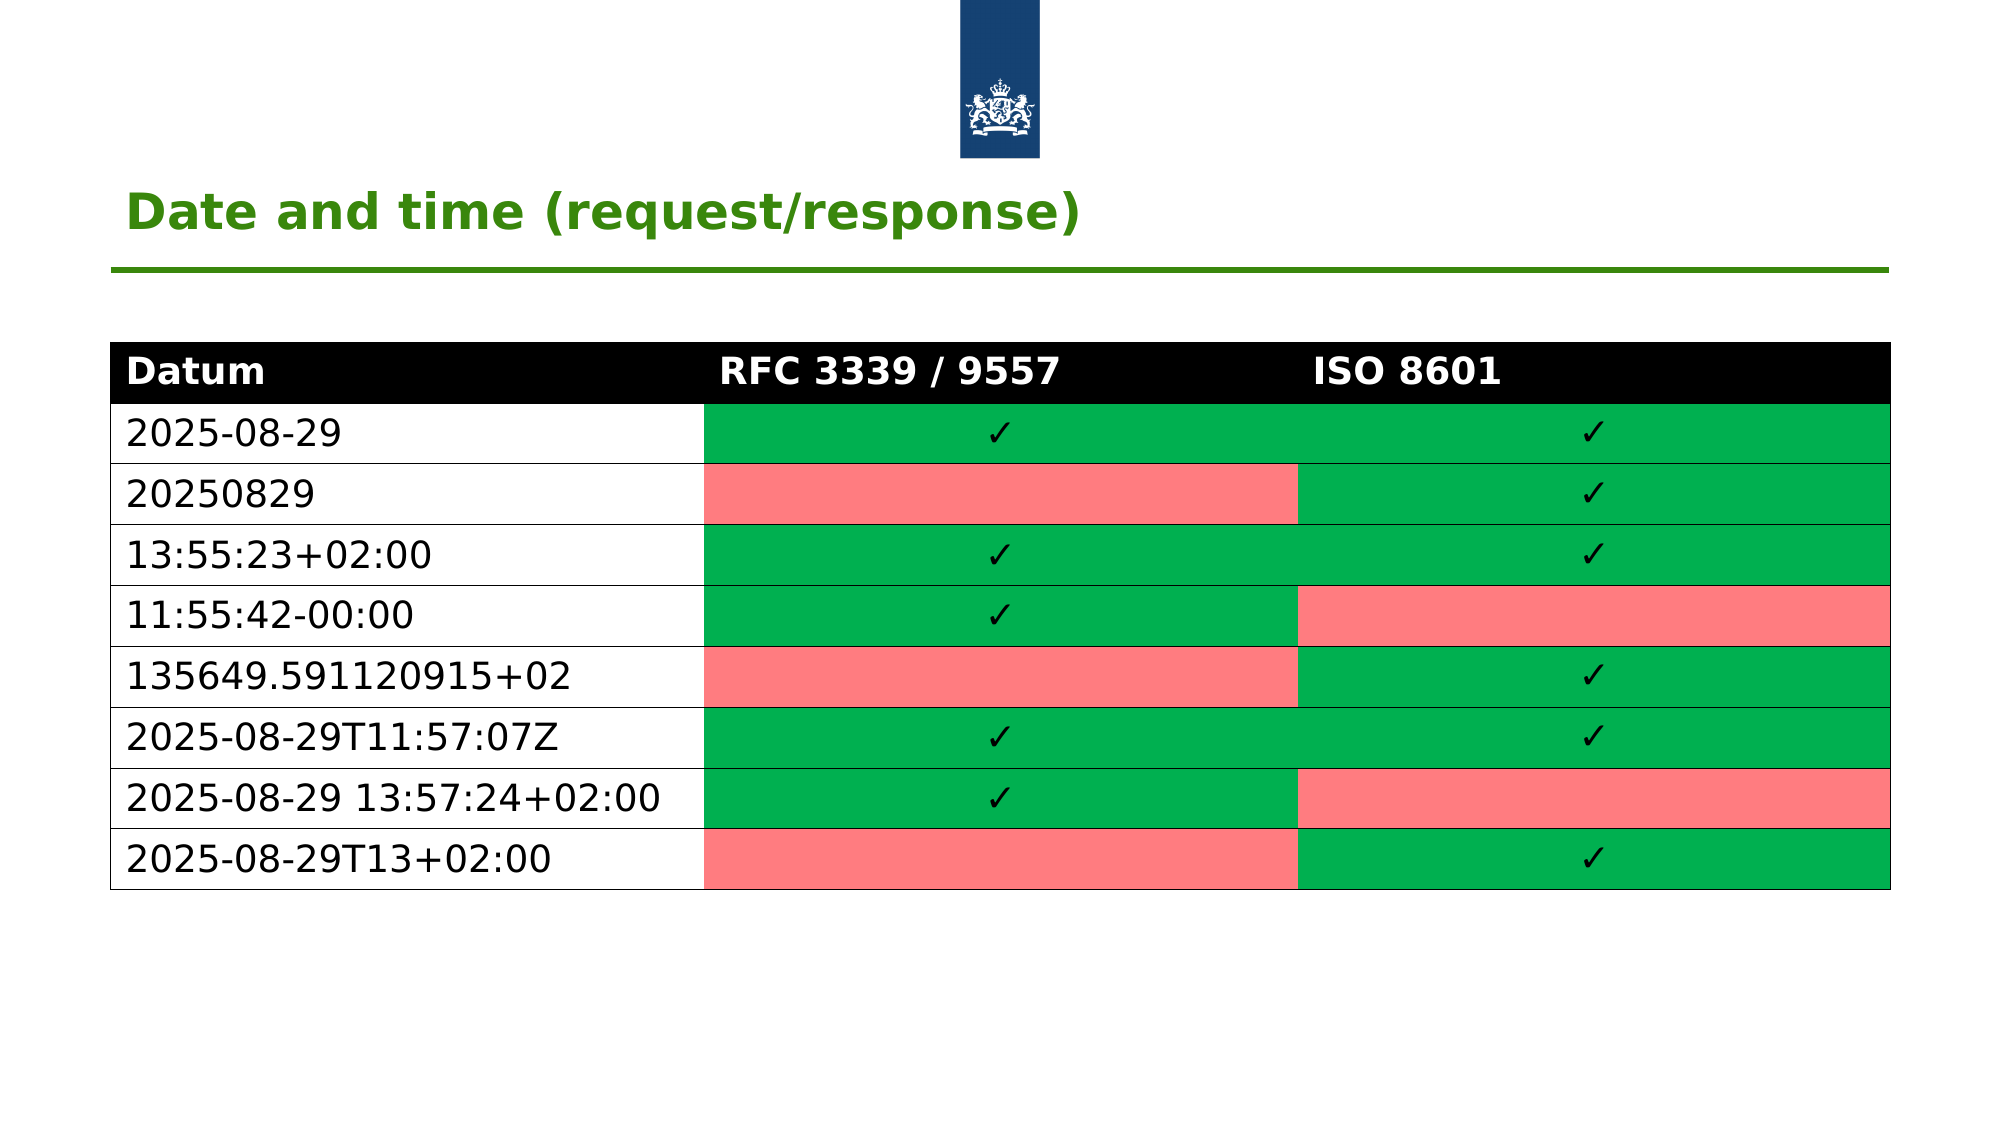

# Date and time (request/response)
| Datum | RFC 3339 / 9557 | ISO 8601 |
| --- | --- | --- |
| 2025-08-29 | ✓ | ✓ |
| 20250829 |  | ✓ |
| 13:55:23+02:00 | ✓ | ✓ |
| 11:55:42-00:00 | ✓ |  |
| 135649.591120915+02 |  | ✓ |
| 2025-08-29T11:57:07Z | ✓ | ✓ |
| 2025-08-29 13:57:24+02:00 | ✓ |  |
| 2025-08-29T13+02:00 |  | ✓ |